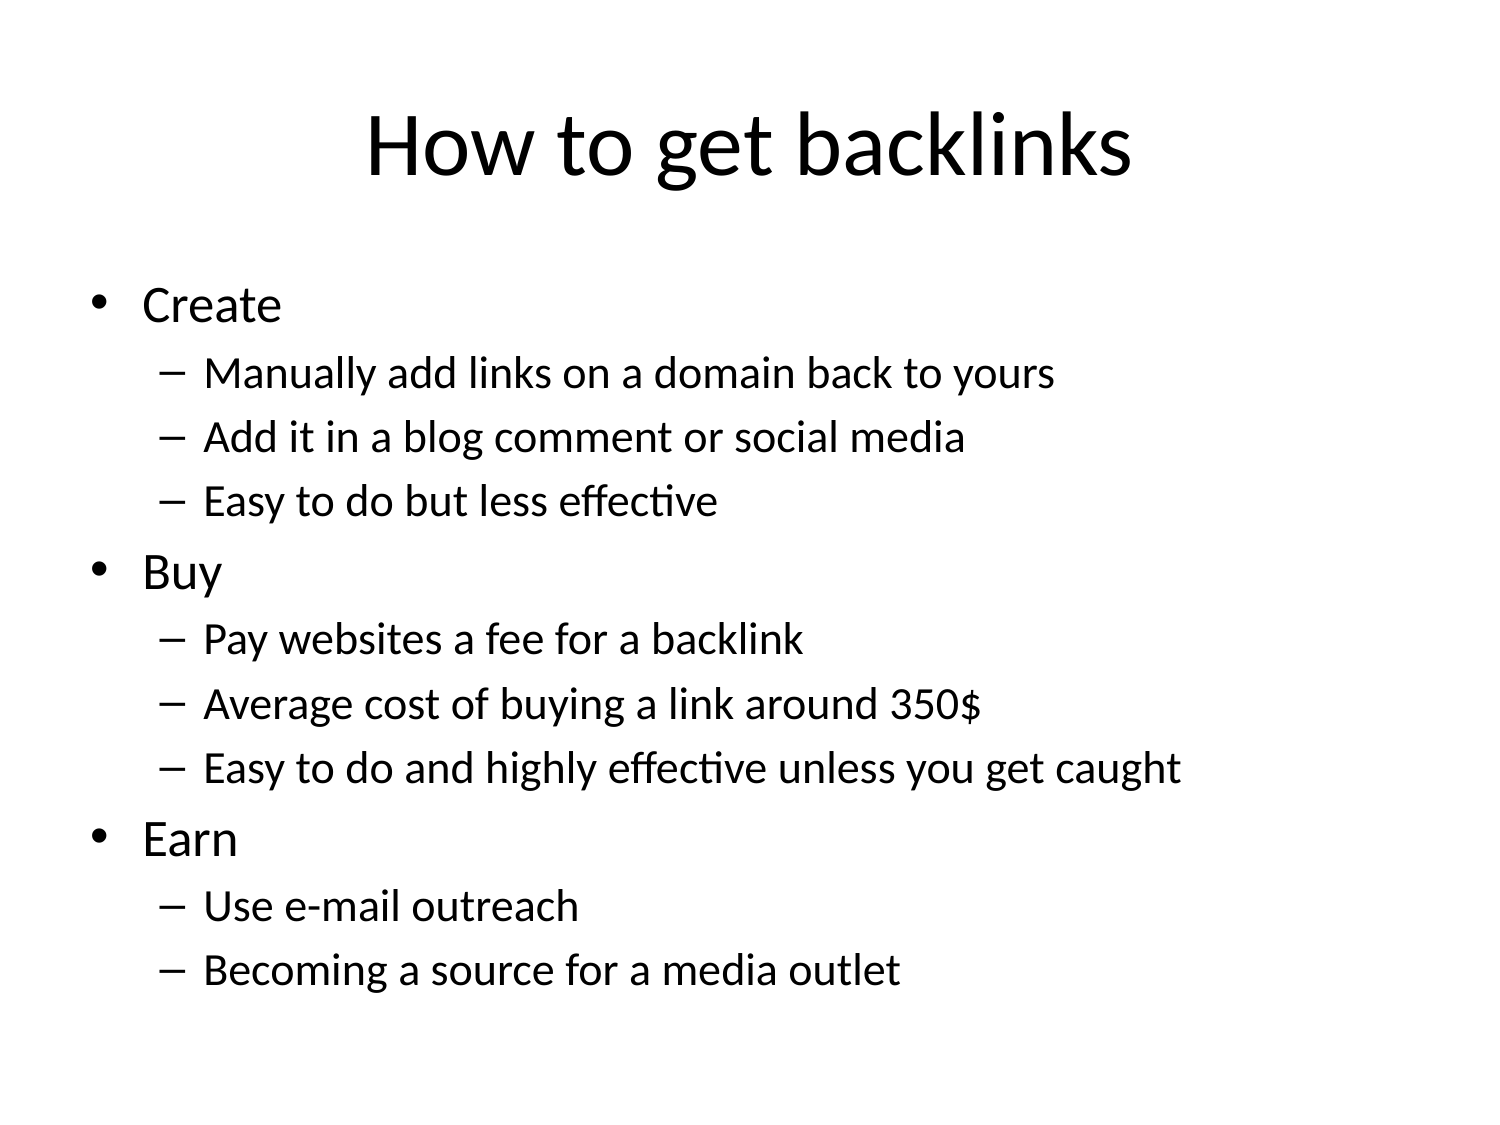

# How to get backlinks
Create
Manually add links on a domain back to yours
Add it in a blog comment or social media
Easy to do but less effective
Buy
Pay websites a fee for a backlink
Average cost of buying a link around 350$
Easy to do and highly effective unless you get caught
Earn
Use e-mail outreach
Becoming a source for a media outlet